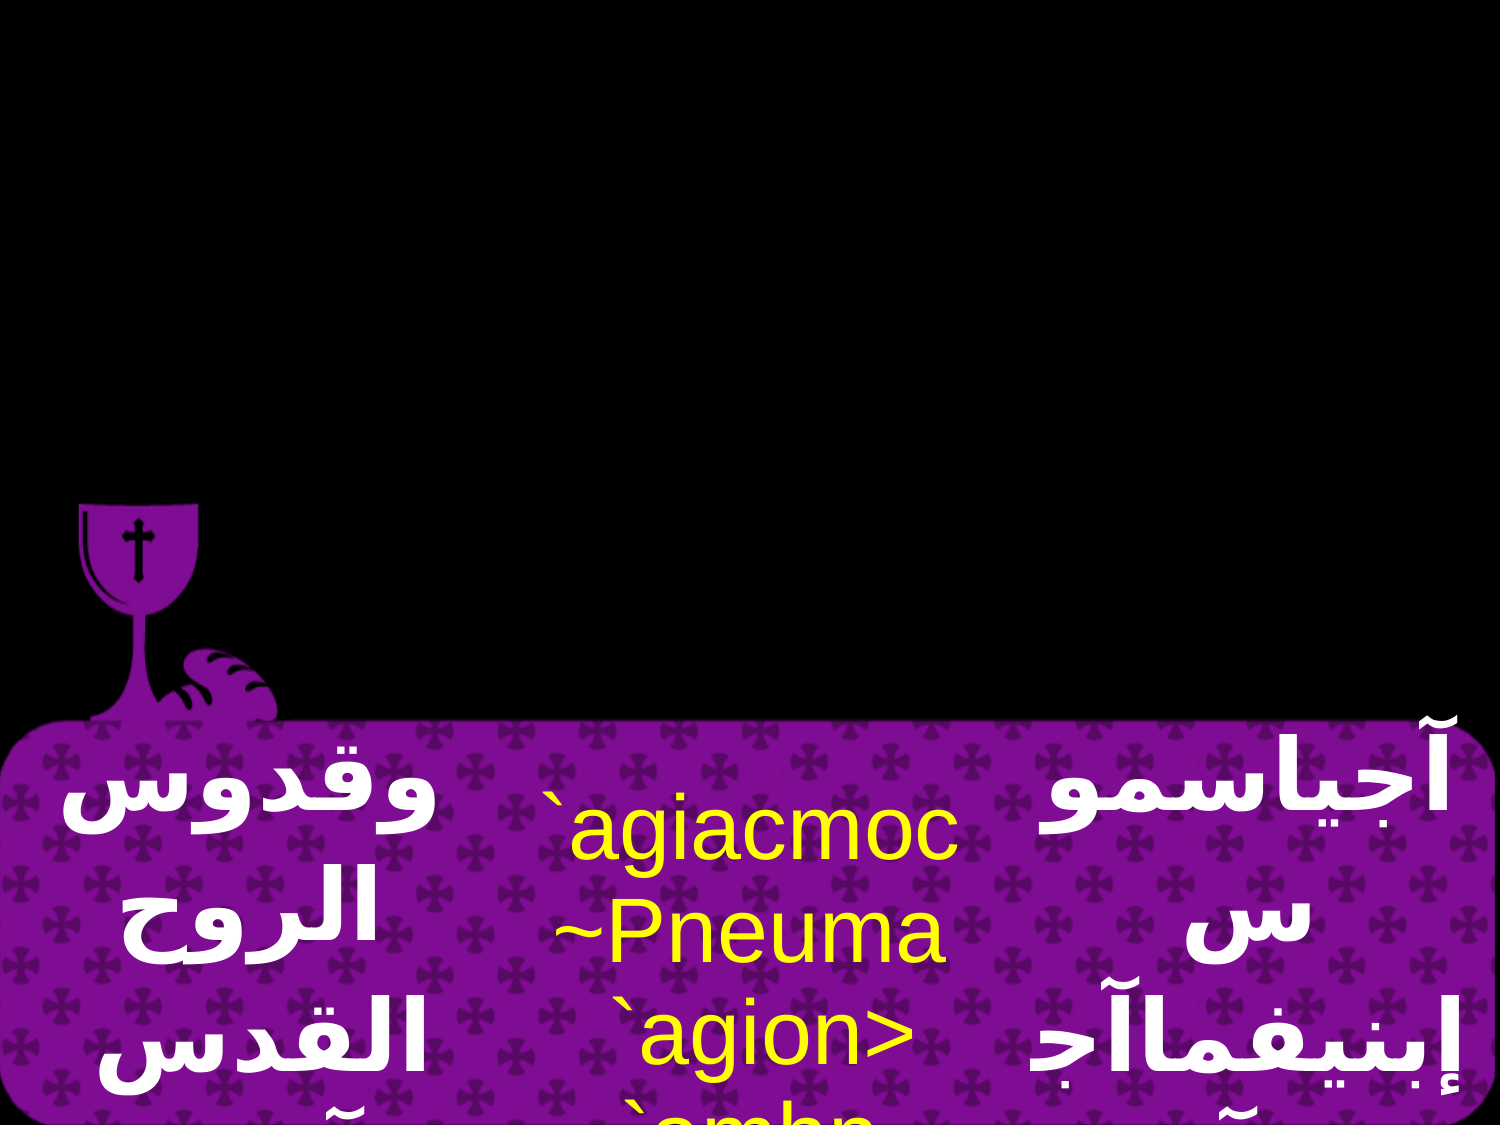

| وقدوس الروح القدس آمين | `agiacmoc ~Pneuma `agion> `amhn | آجياسموس إبنيفماآجيون آمين |
| --- | --- | --- |